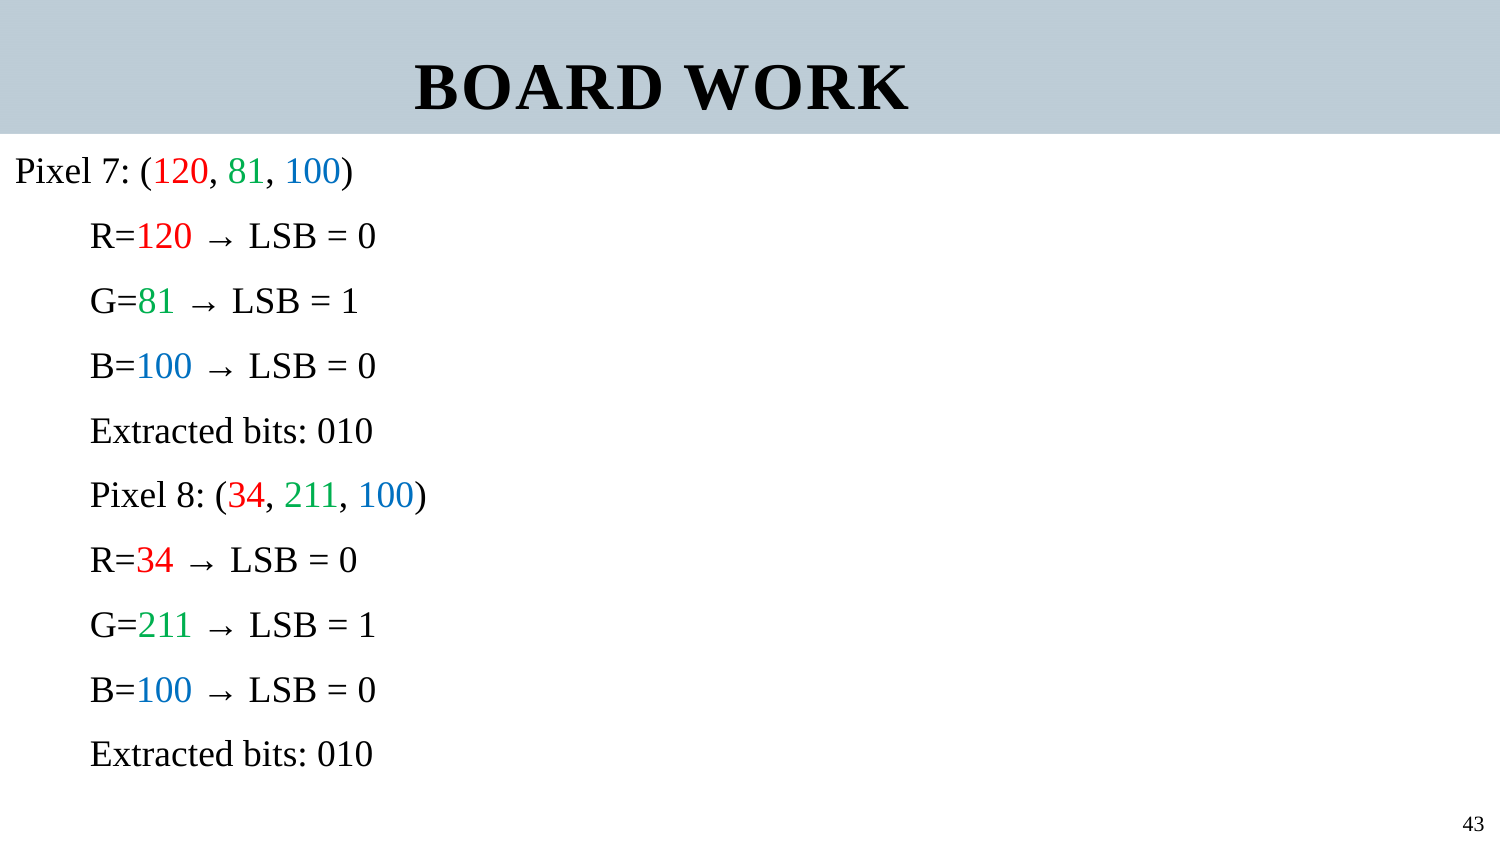

BOARD WORK
Pixel 7: (120, 81, 100)
R=120 → LSB = 0
G=81 → LSB = 1
B=100 → LSB = 0
Extracted bits: 010
Pixel 8: (34, 211, 100)
R=34 → LSB = 0
G=211 → LSB = 1
B=100 → LSB = 0
Extracted bits: 010

43